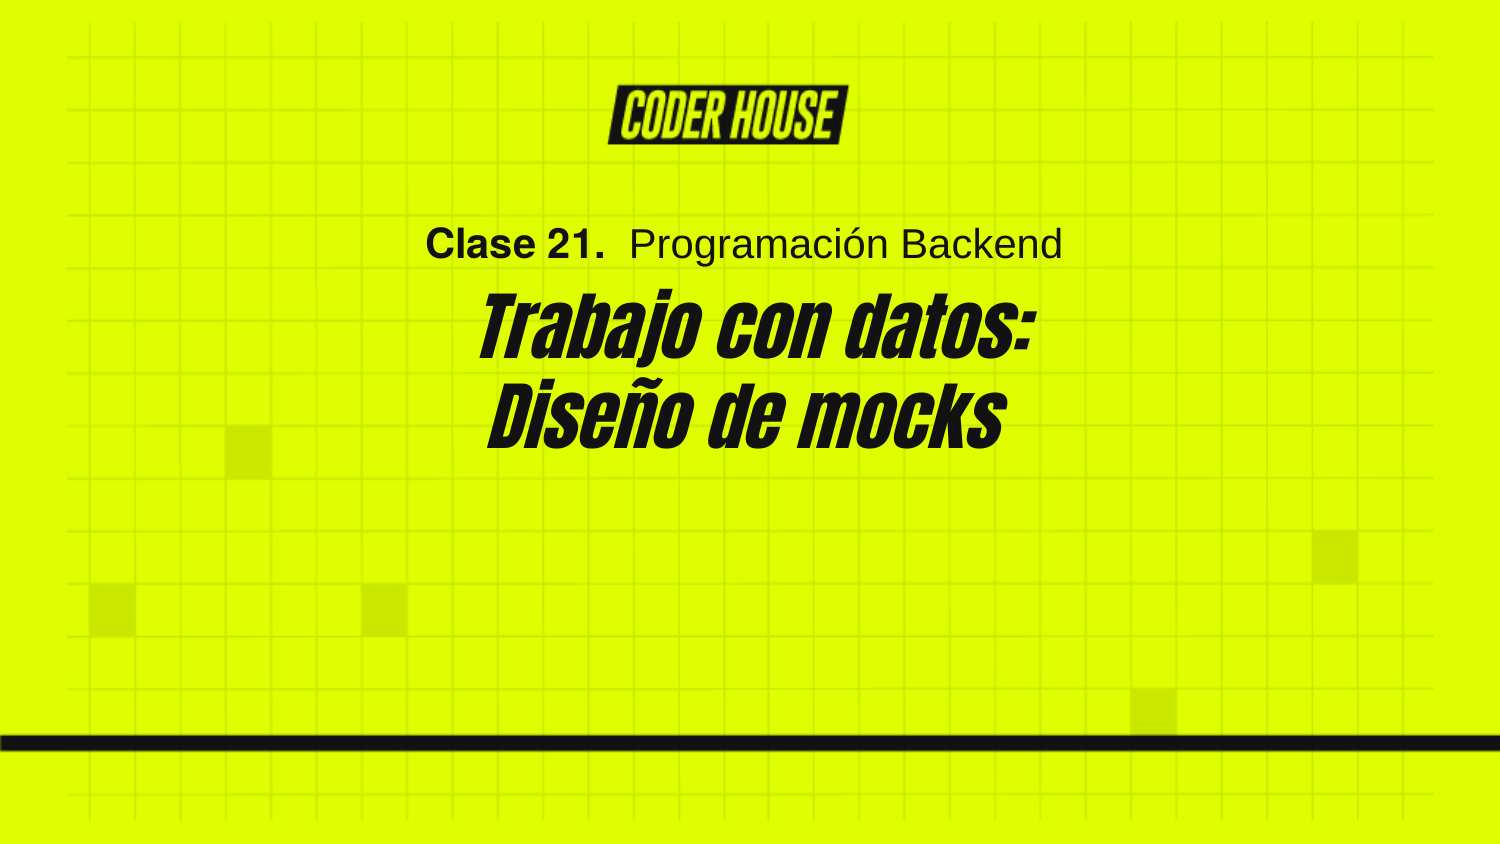

Clase 21.  Programación Backend
Trabajo con datos:
Diseño de mocks